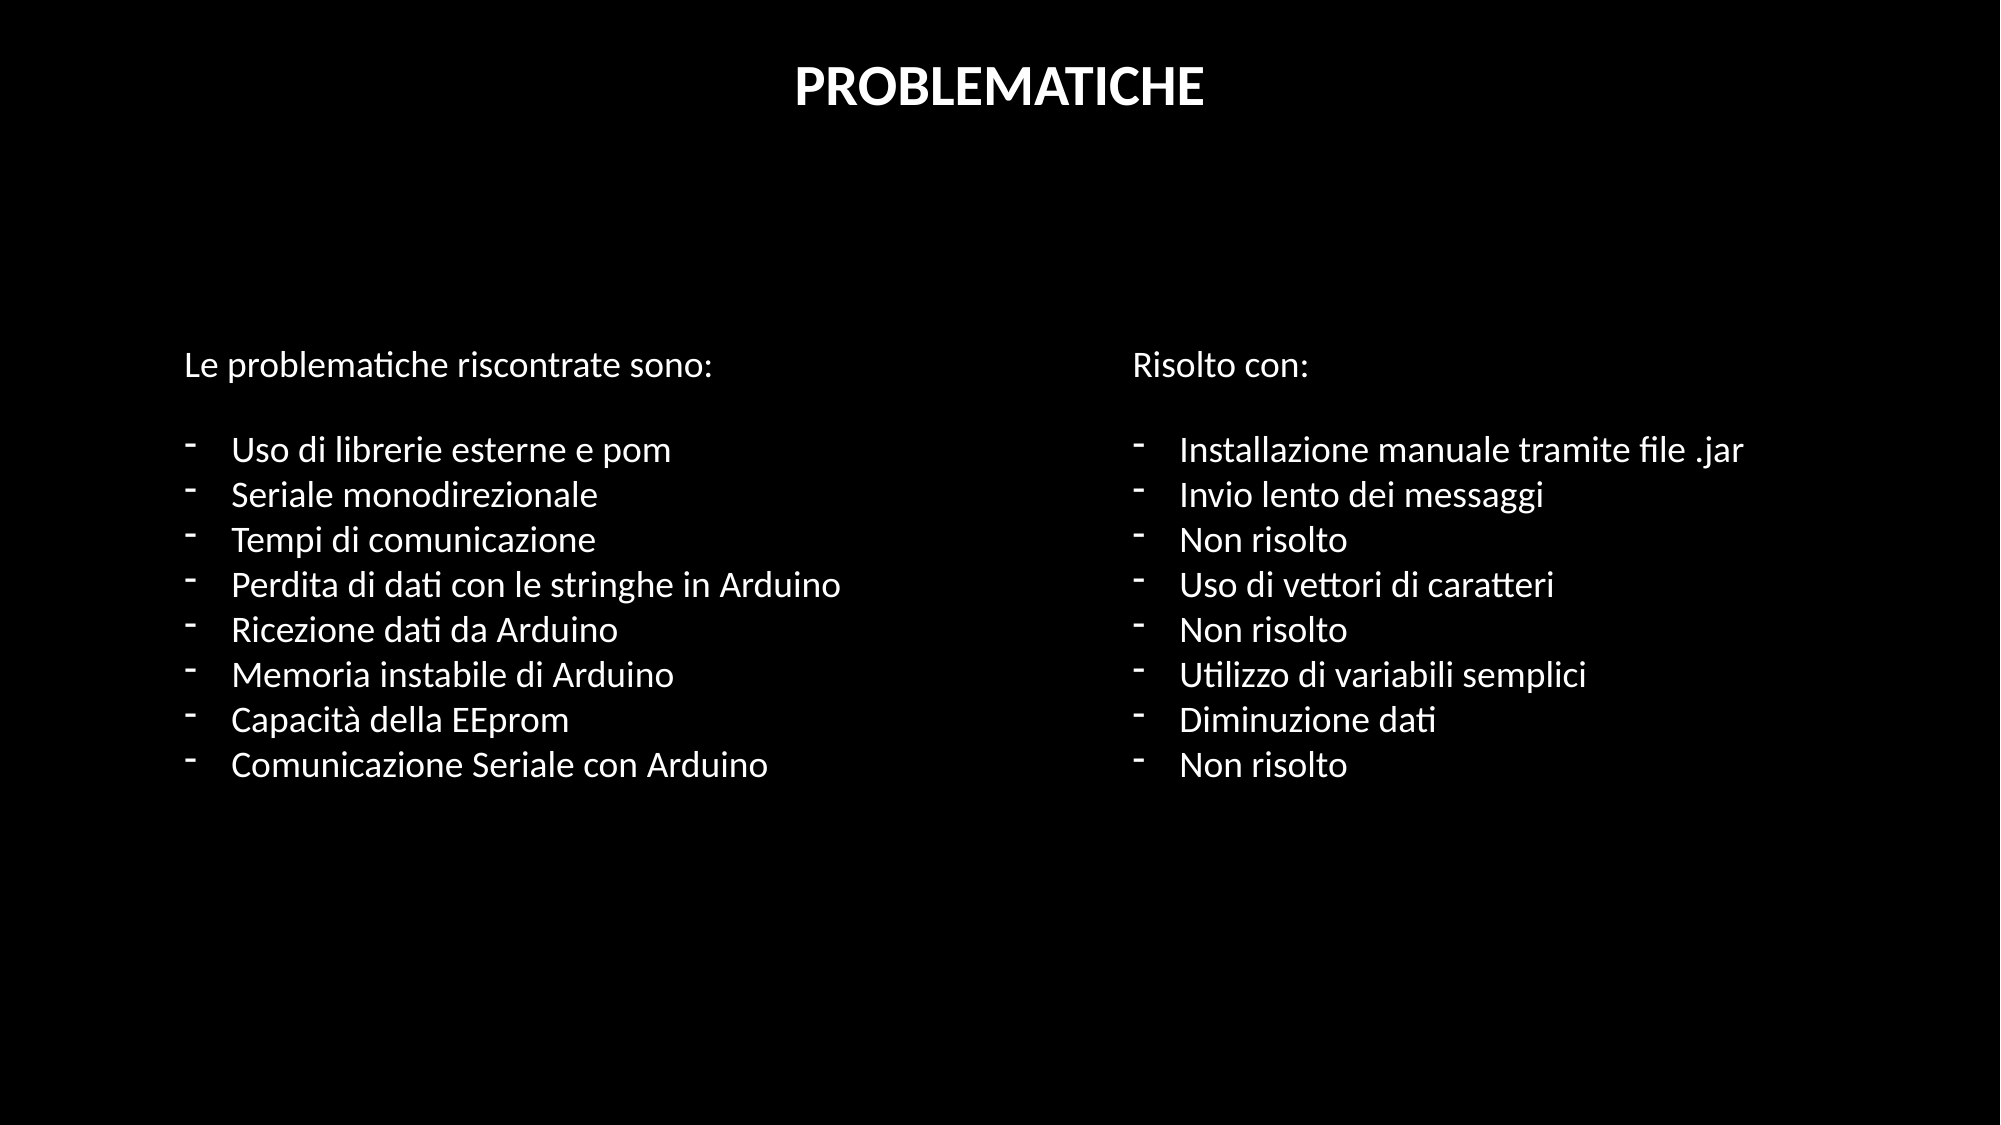

PROBLEMATICHE
Le problematiche riscontrate sono:
Risolto con:
Installazione manuale tramite file .jar
Invio lento dei messaggi
Non risolto
Uso di vettori di caratteri
Non risolto
Utilizzo di variabili semplici
Diminuzione dati
Non risolto
Uso di librerie esterne e pom
Seriale monodirezionale
Tempi di comunicazione
Perdita di dati con le stringhe in Arduino
Ricezione dati da Arduino
Memoria instabile di Arduino
Capacità della EEprom
Comunicazione Seriale con Arduino